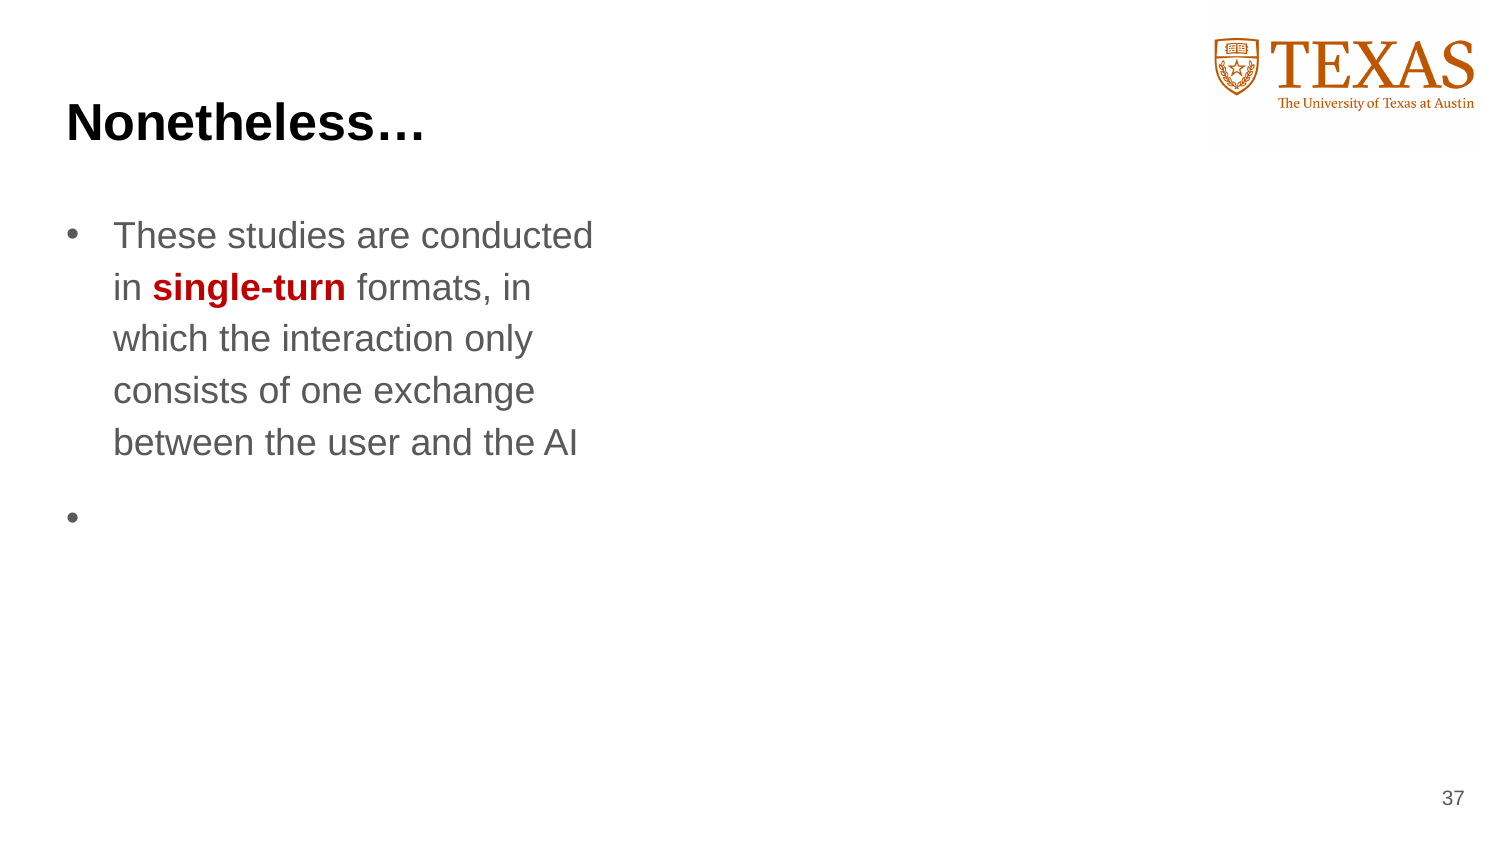

# Nonetheless…
These studies are conducted in single-turn formats, in which the interaction only consists of one exchange between the user and the AI
Recent work suggests that anthropomorphic behaviors may take several turns to appear and tend to build on each other (Ibrahim et al., 2025)
37